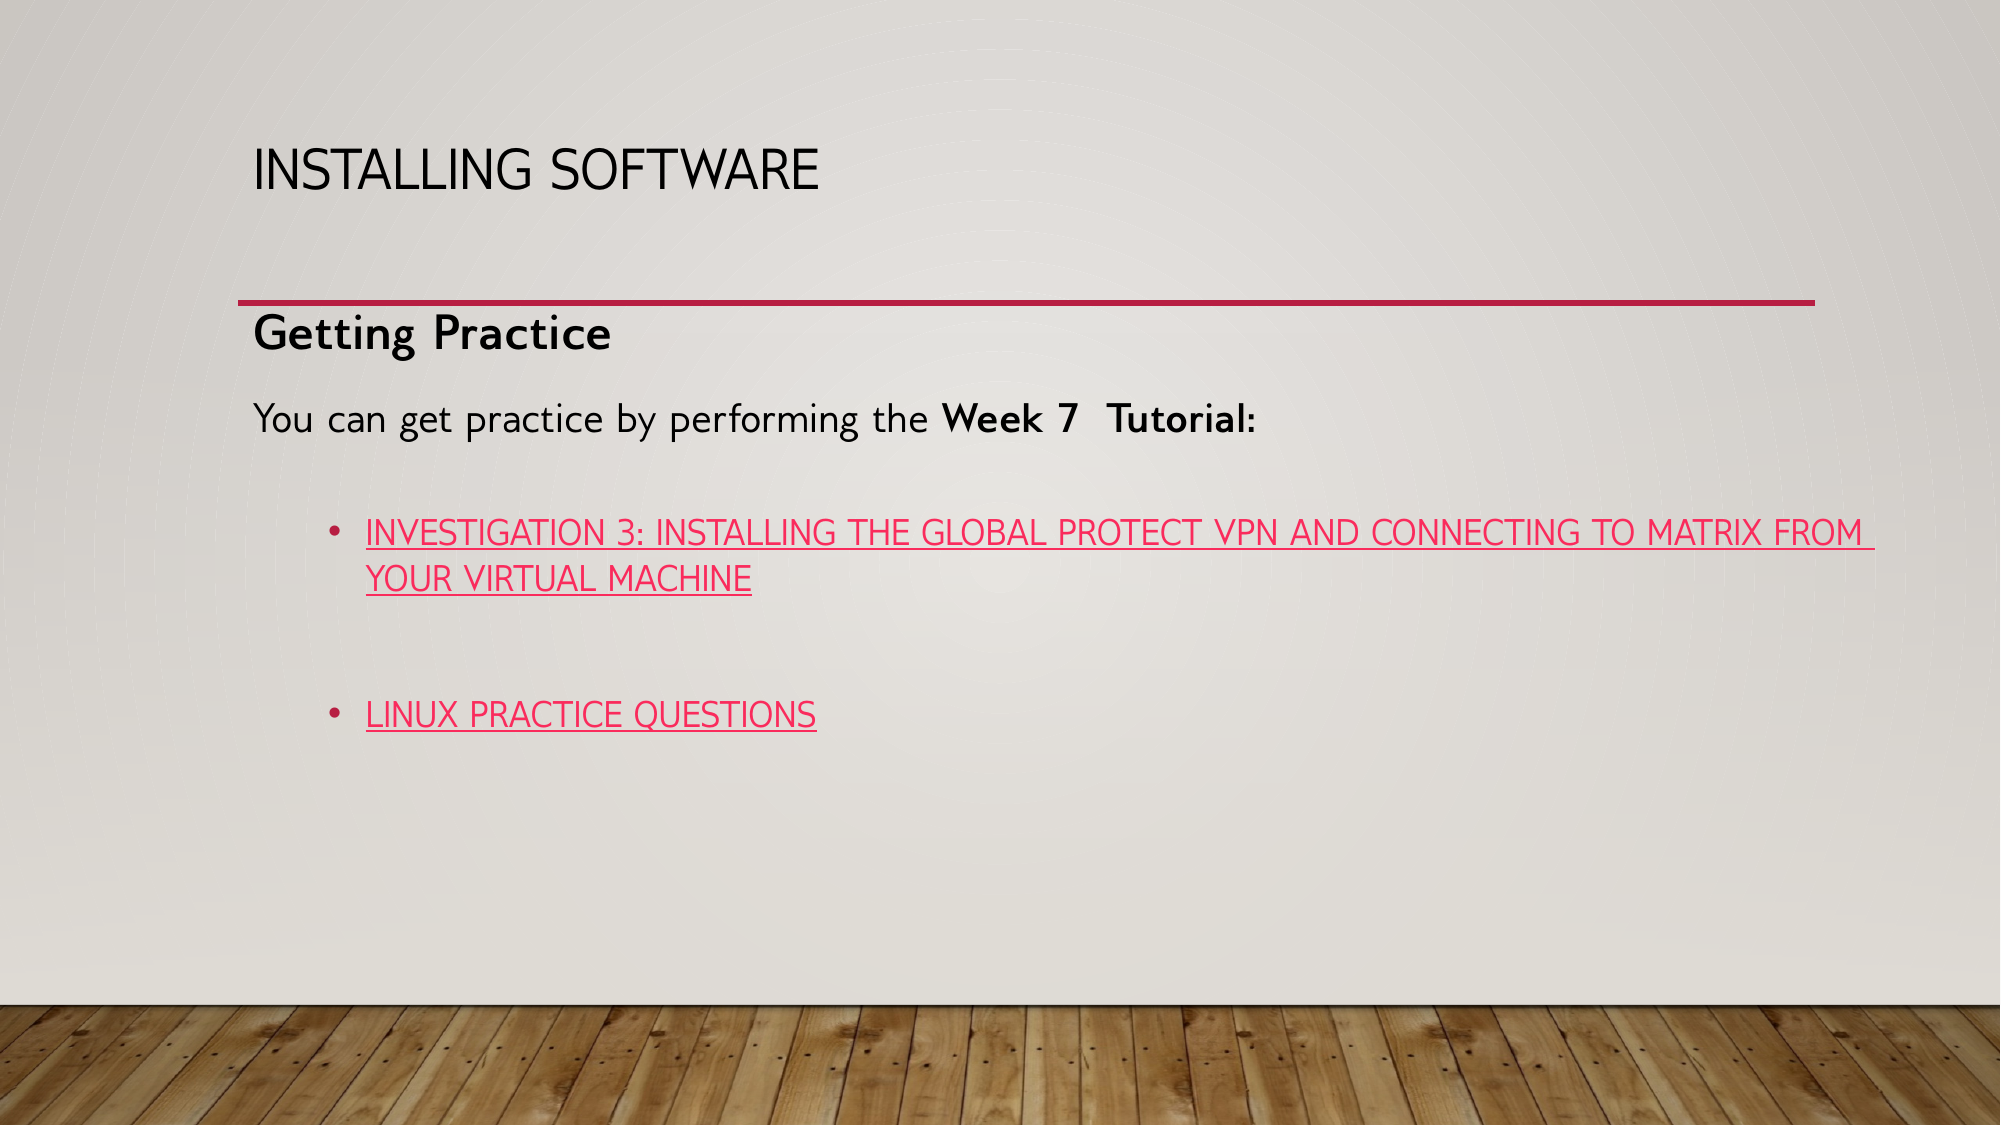

# Installing software
Getting Practice
You can get practice by performing the Week 7  Tutorial:
INVESTIGATION 3: INSTALLING THE GLOBAL PROTECT VPN AND CONNECTING TO MATRIX FROM YOUR VIRTUAL MACHINE

LINUX PRACTICE QUESTIONS